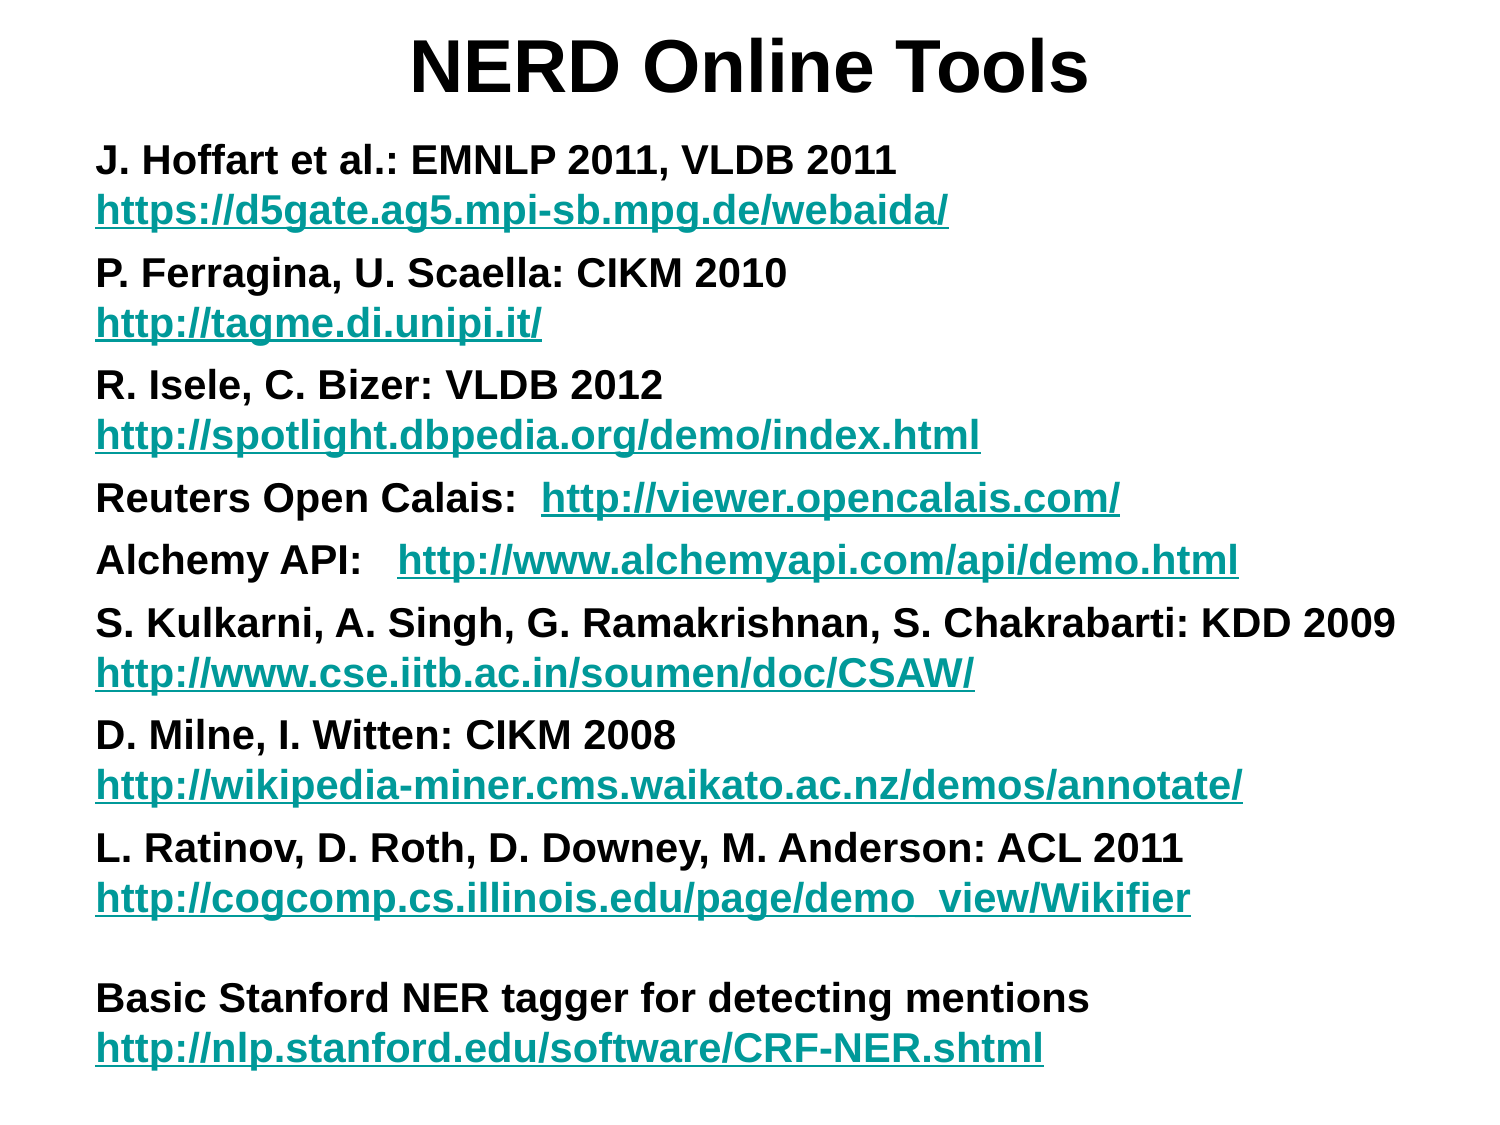

# NERD Online Tools
J. Hoffart et al.: EMNLP 2011, VLDB 2011
https://d5gate.ag5.mpi-sb.mpg.de/webaida/
P. Ferragina, U. Scaella: CIKM 2010
http://tagme.di.unipi.it/
R. Isele, C. Bizer: VLDB 2012
http://spotlight.dbpedia.org/demo/index.html
Reuters Open Calais:  http://viewer.opencalais.com/
Alchemy API:   http://www.alchemyapi.com/api/demo.html
S. Kulkarni, A. Singh, G. Ramakrishnan, S. Chakrabarti: KDD 2009
http://www.cse.iitb.ac.in/soumen/doc/CSAW/
D. Milne, I. Witten: CIKM 2008
http://wikipedia-miner.cms.waikato.ac.nz/demos/annotate/
L. Ratinov, D. Roth, D. Downey, M. Anderson: ACL 2011
http://cogcomp.cs.illinois.edu/page/demo_view/Wikifier

Basic Stanford NER tagger for detecting mentions
http://nlp.stanford.edu/software/CRF-NER.shtml